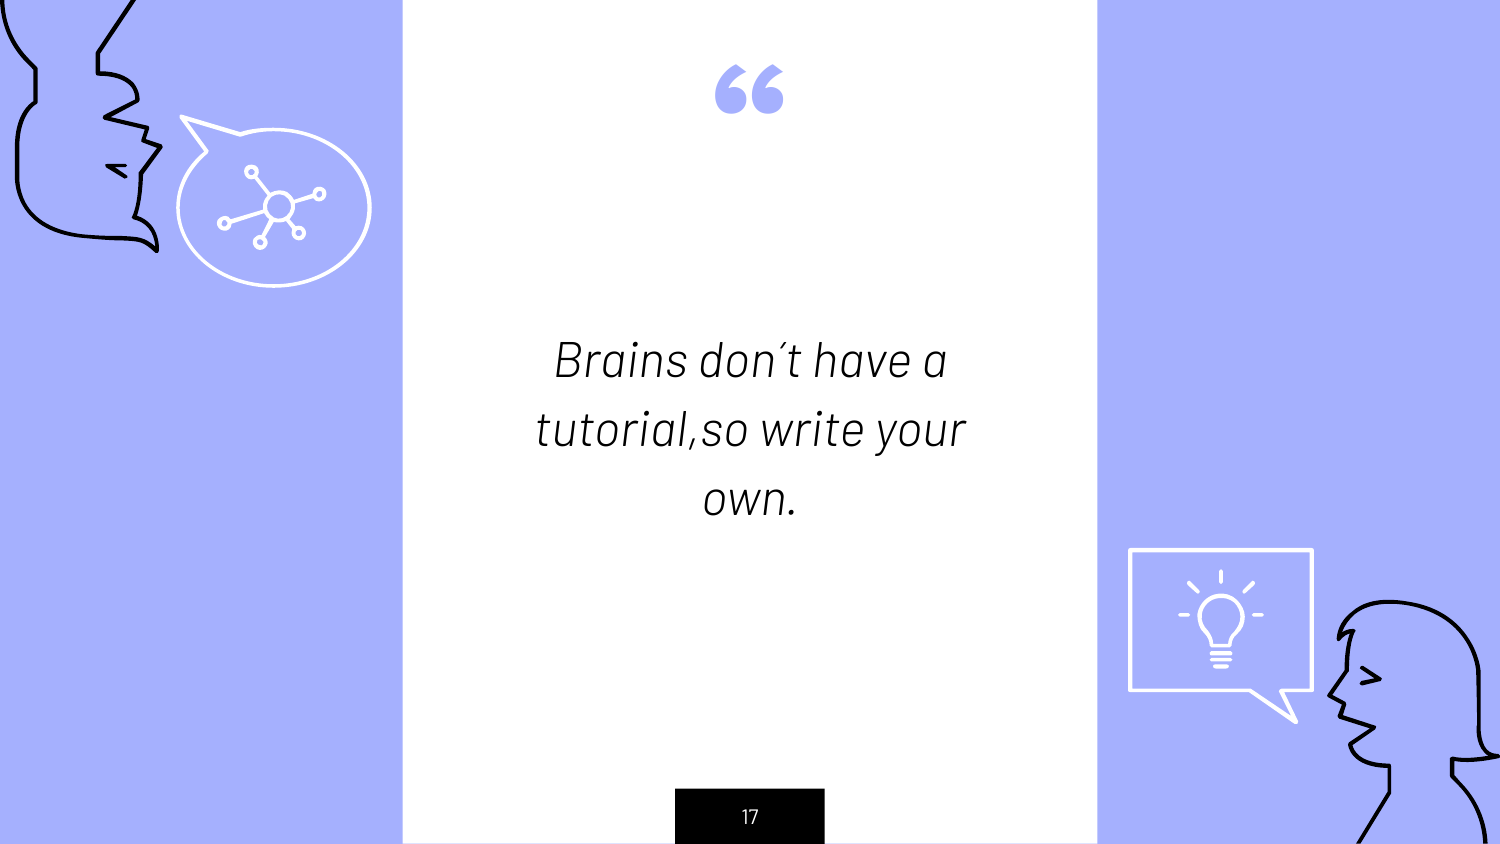

Brains don´t have a tutorial,so write your own.
17